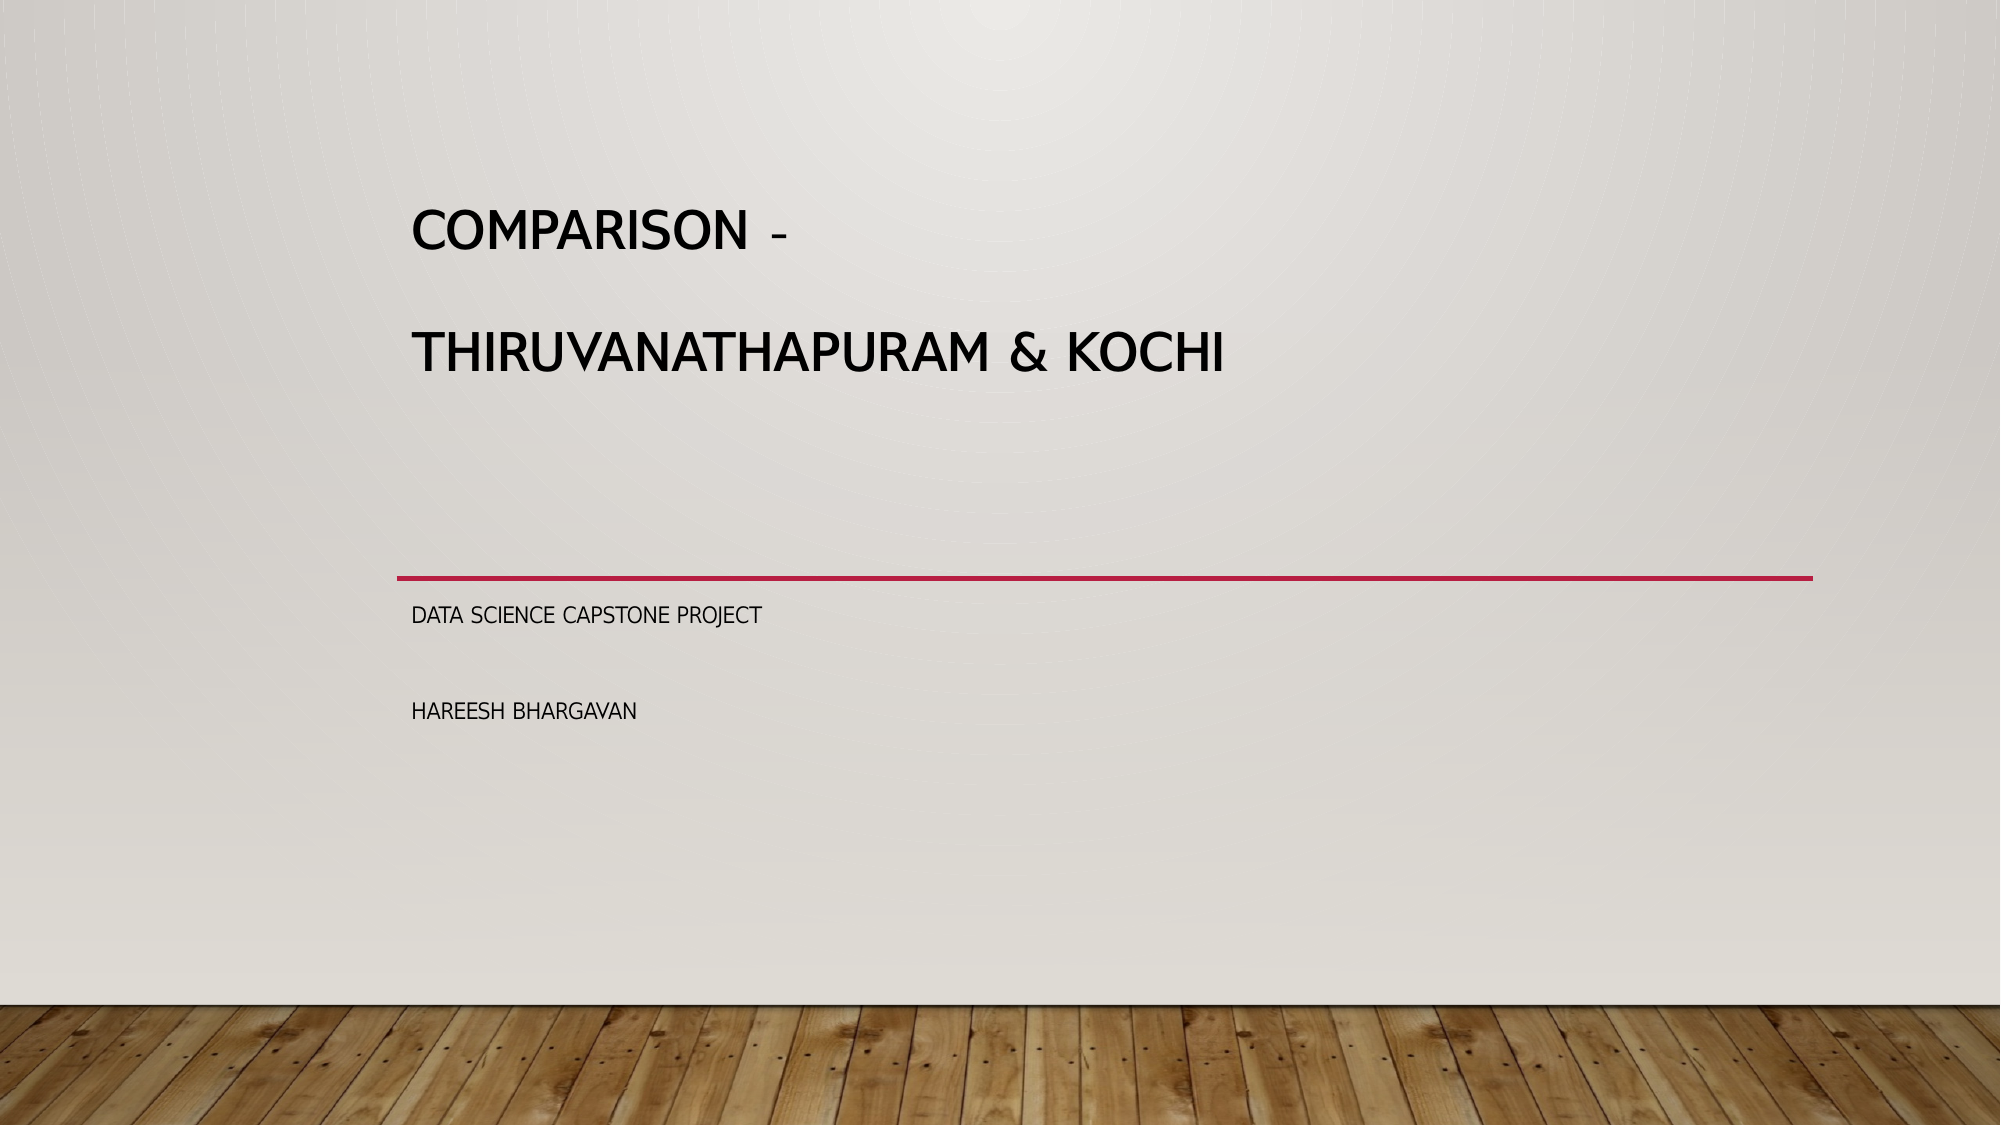

# Comparison - Thiruvanathapuram & Kochi
Data Science Capstone Project

Hareesh Bhargavan